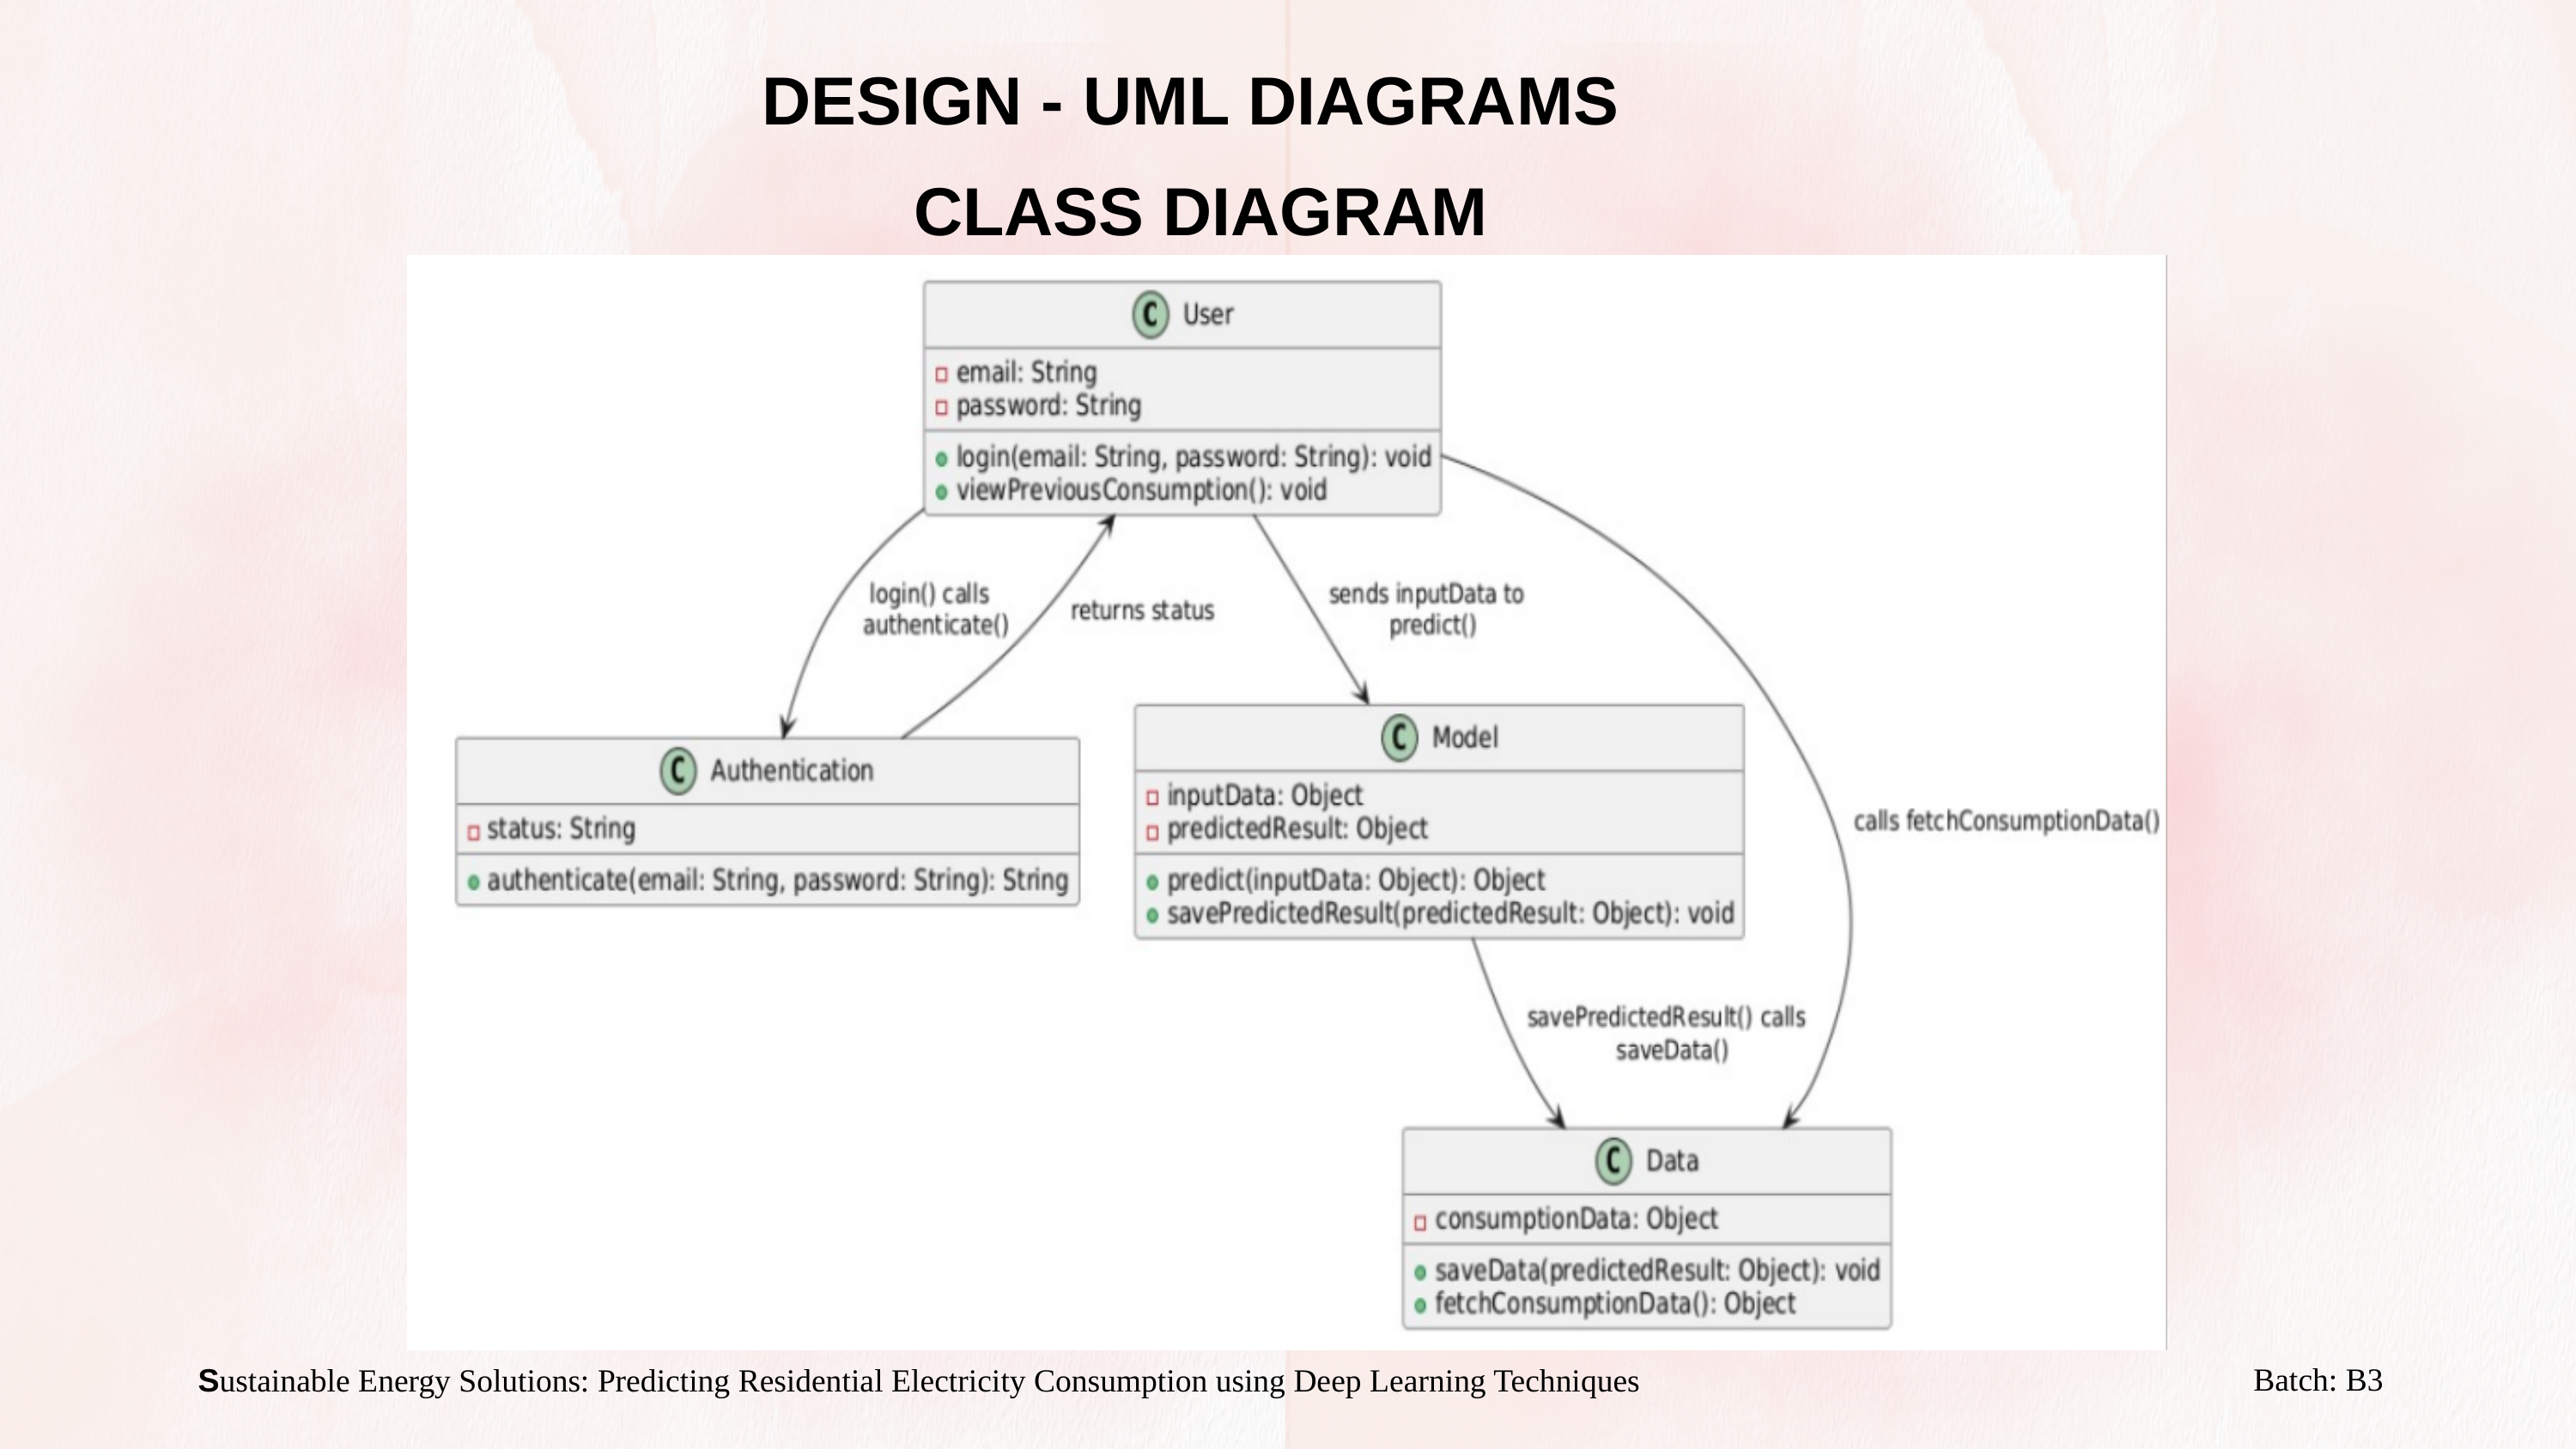

DESIGN - UML DIAGRAMS
CLASS DIAGRAM

Batch: B3

Sustainable Energy Solutions: Predicting Residential Electricity Consumption using Deep Learning Techniques